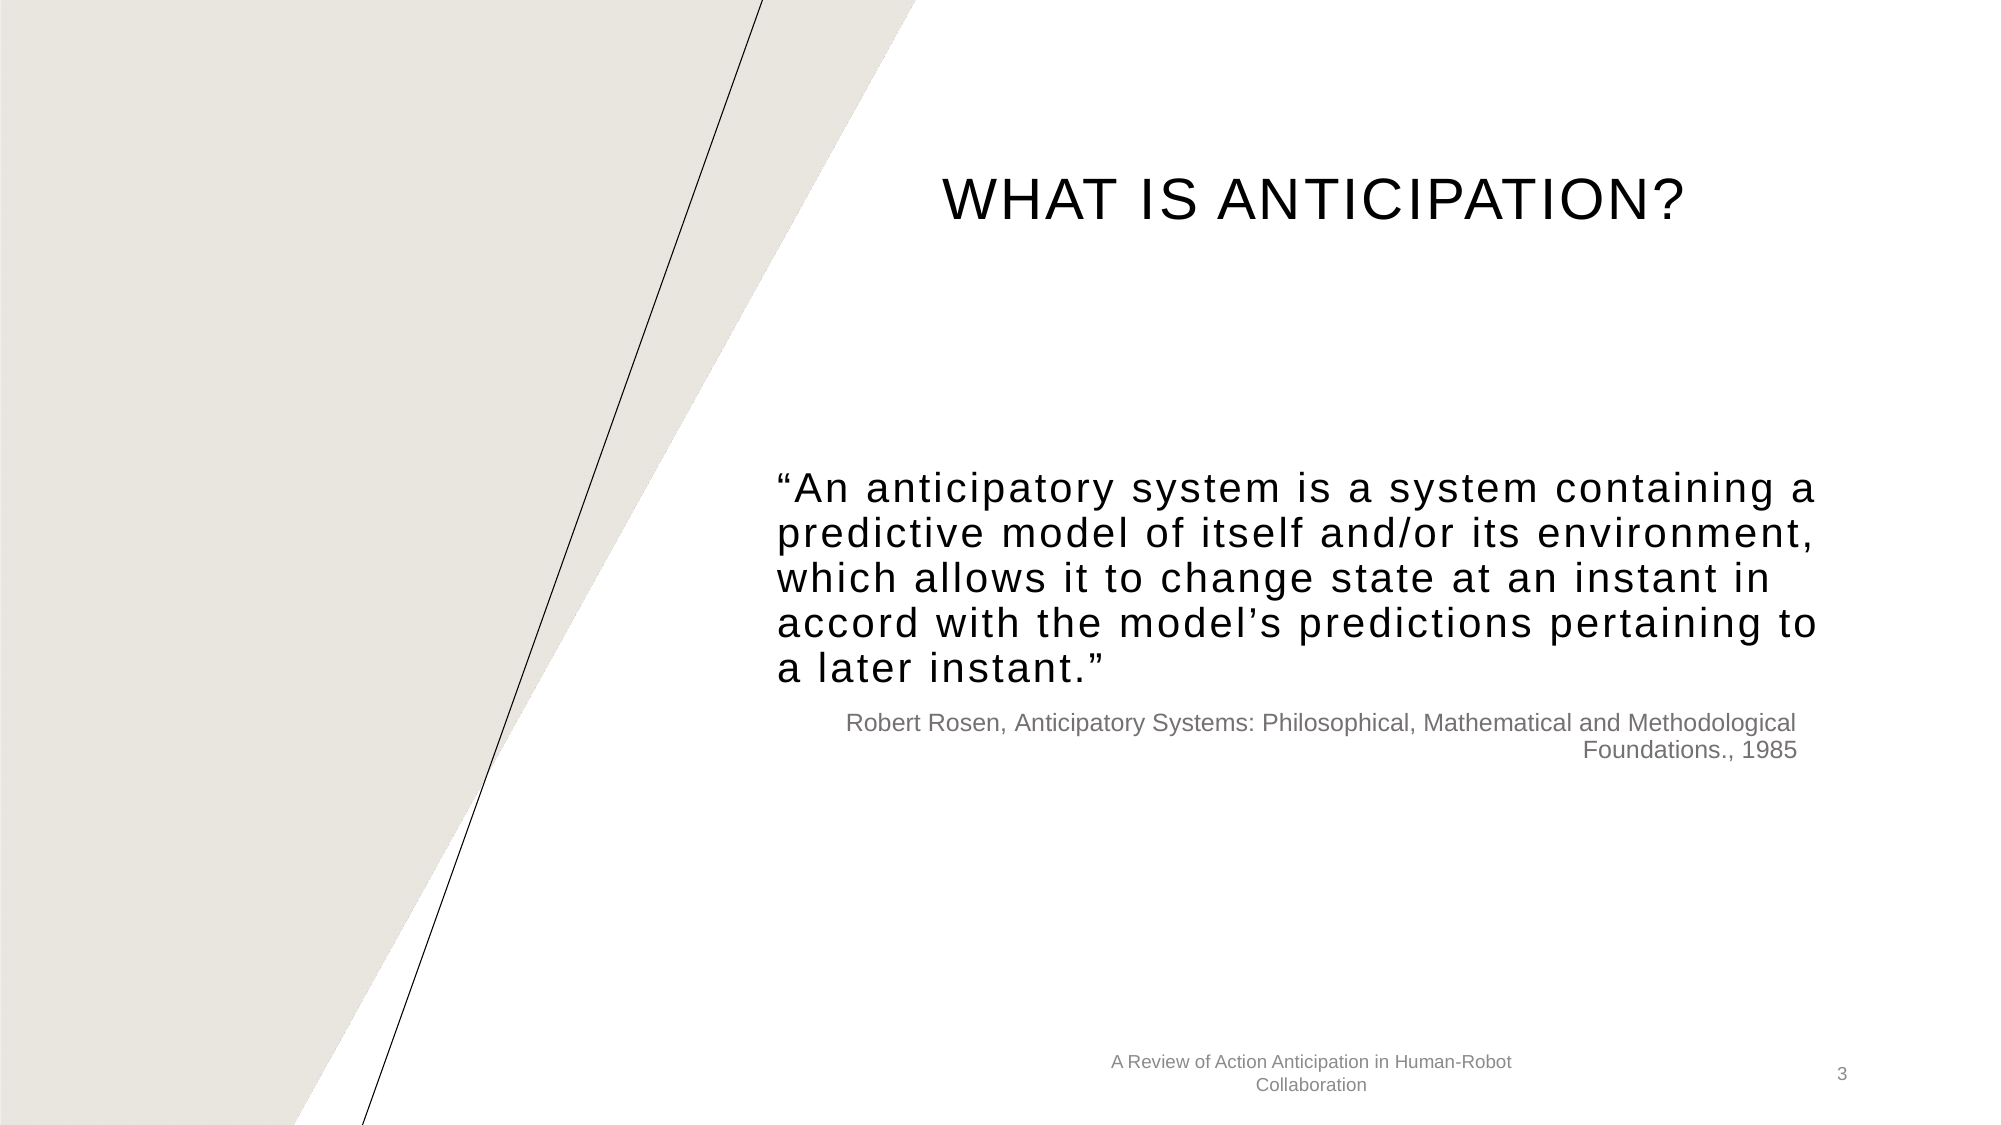

What is Anticipation?
# “An anticipatory system is a system containing a predictive model of itself and/or its environment, which allows it to change state at an instant in accord with the model’s predictions pertaining to a later instant.”
Robert Rosen, Anticipatory Systems: Philosophical, Mathematical and Methodological Foundations., 1985
A Review of Action Anticipation in Human-Robot Collaboration
3